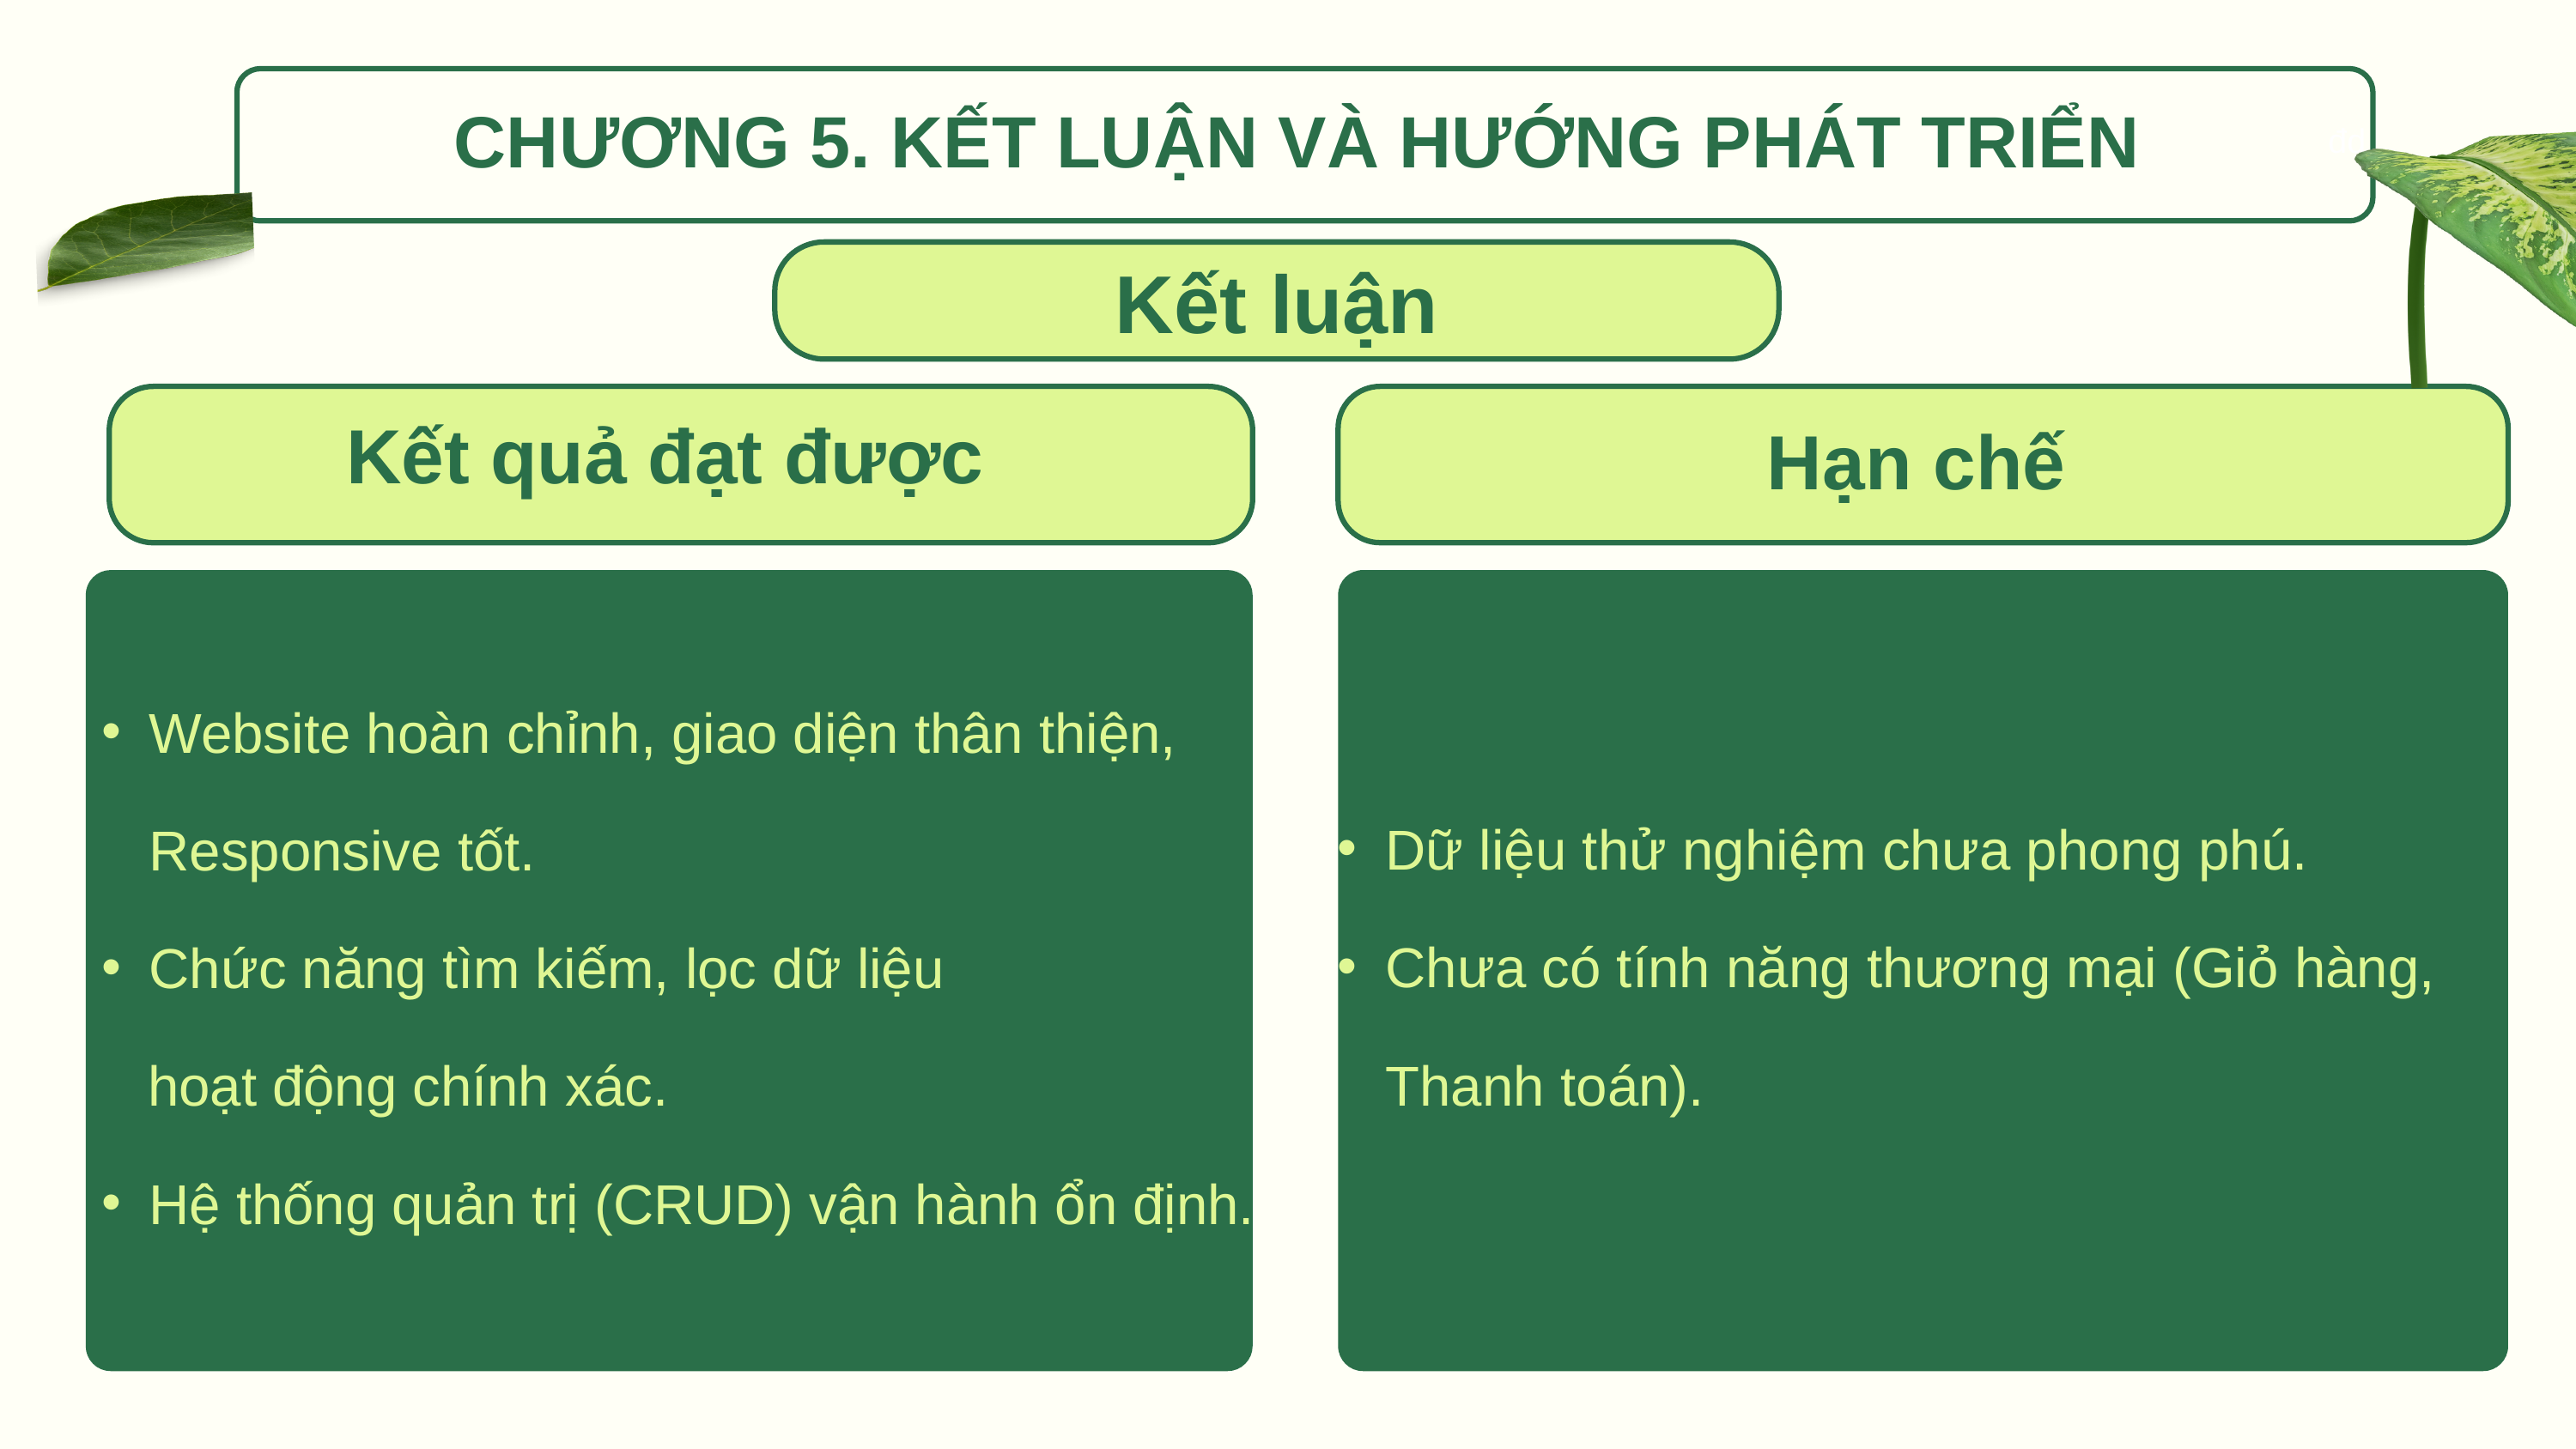

đd
CHƯƠNG 5. KẾT LUẬN VÀ HƯỚNG PHÁT TRIỂN

Kết luận

Kết quả đạt được
Hạn chế

Website hoàn chỉnh, giao diện thân thiện, Responsive tốt.
Chức năng tìm kiếm, lọc dữ liệu
      hoạt động chính xác.
Hệ thống quản trị (CRUD) vận hành ổn định.
Dữ liệu thử nghiệm chưa phong phú.
Chưa có tính năng thương mại (Giỏ hàng, Thanh toán).